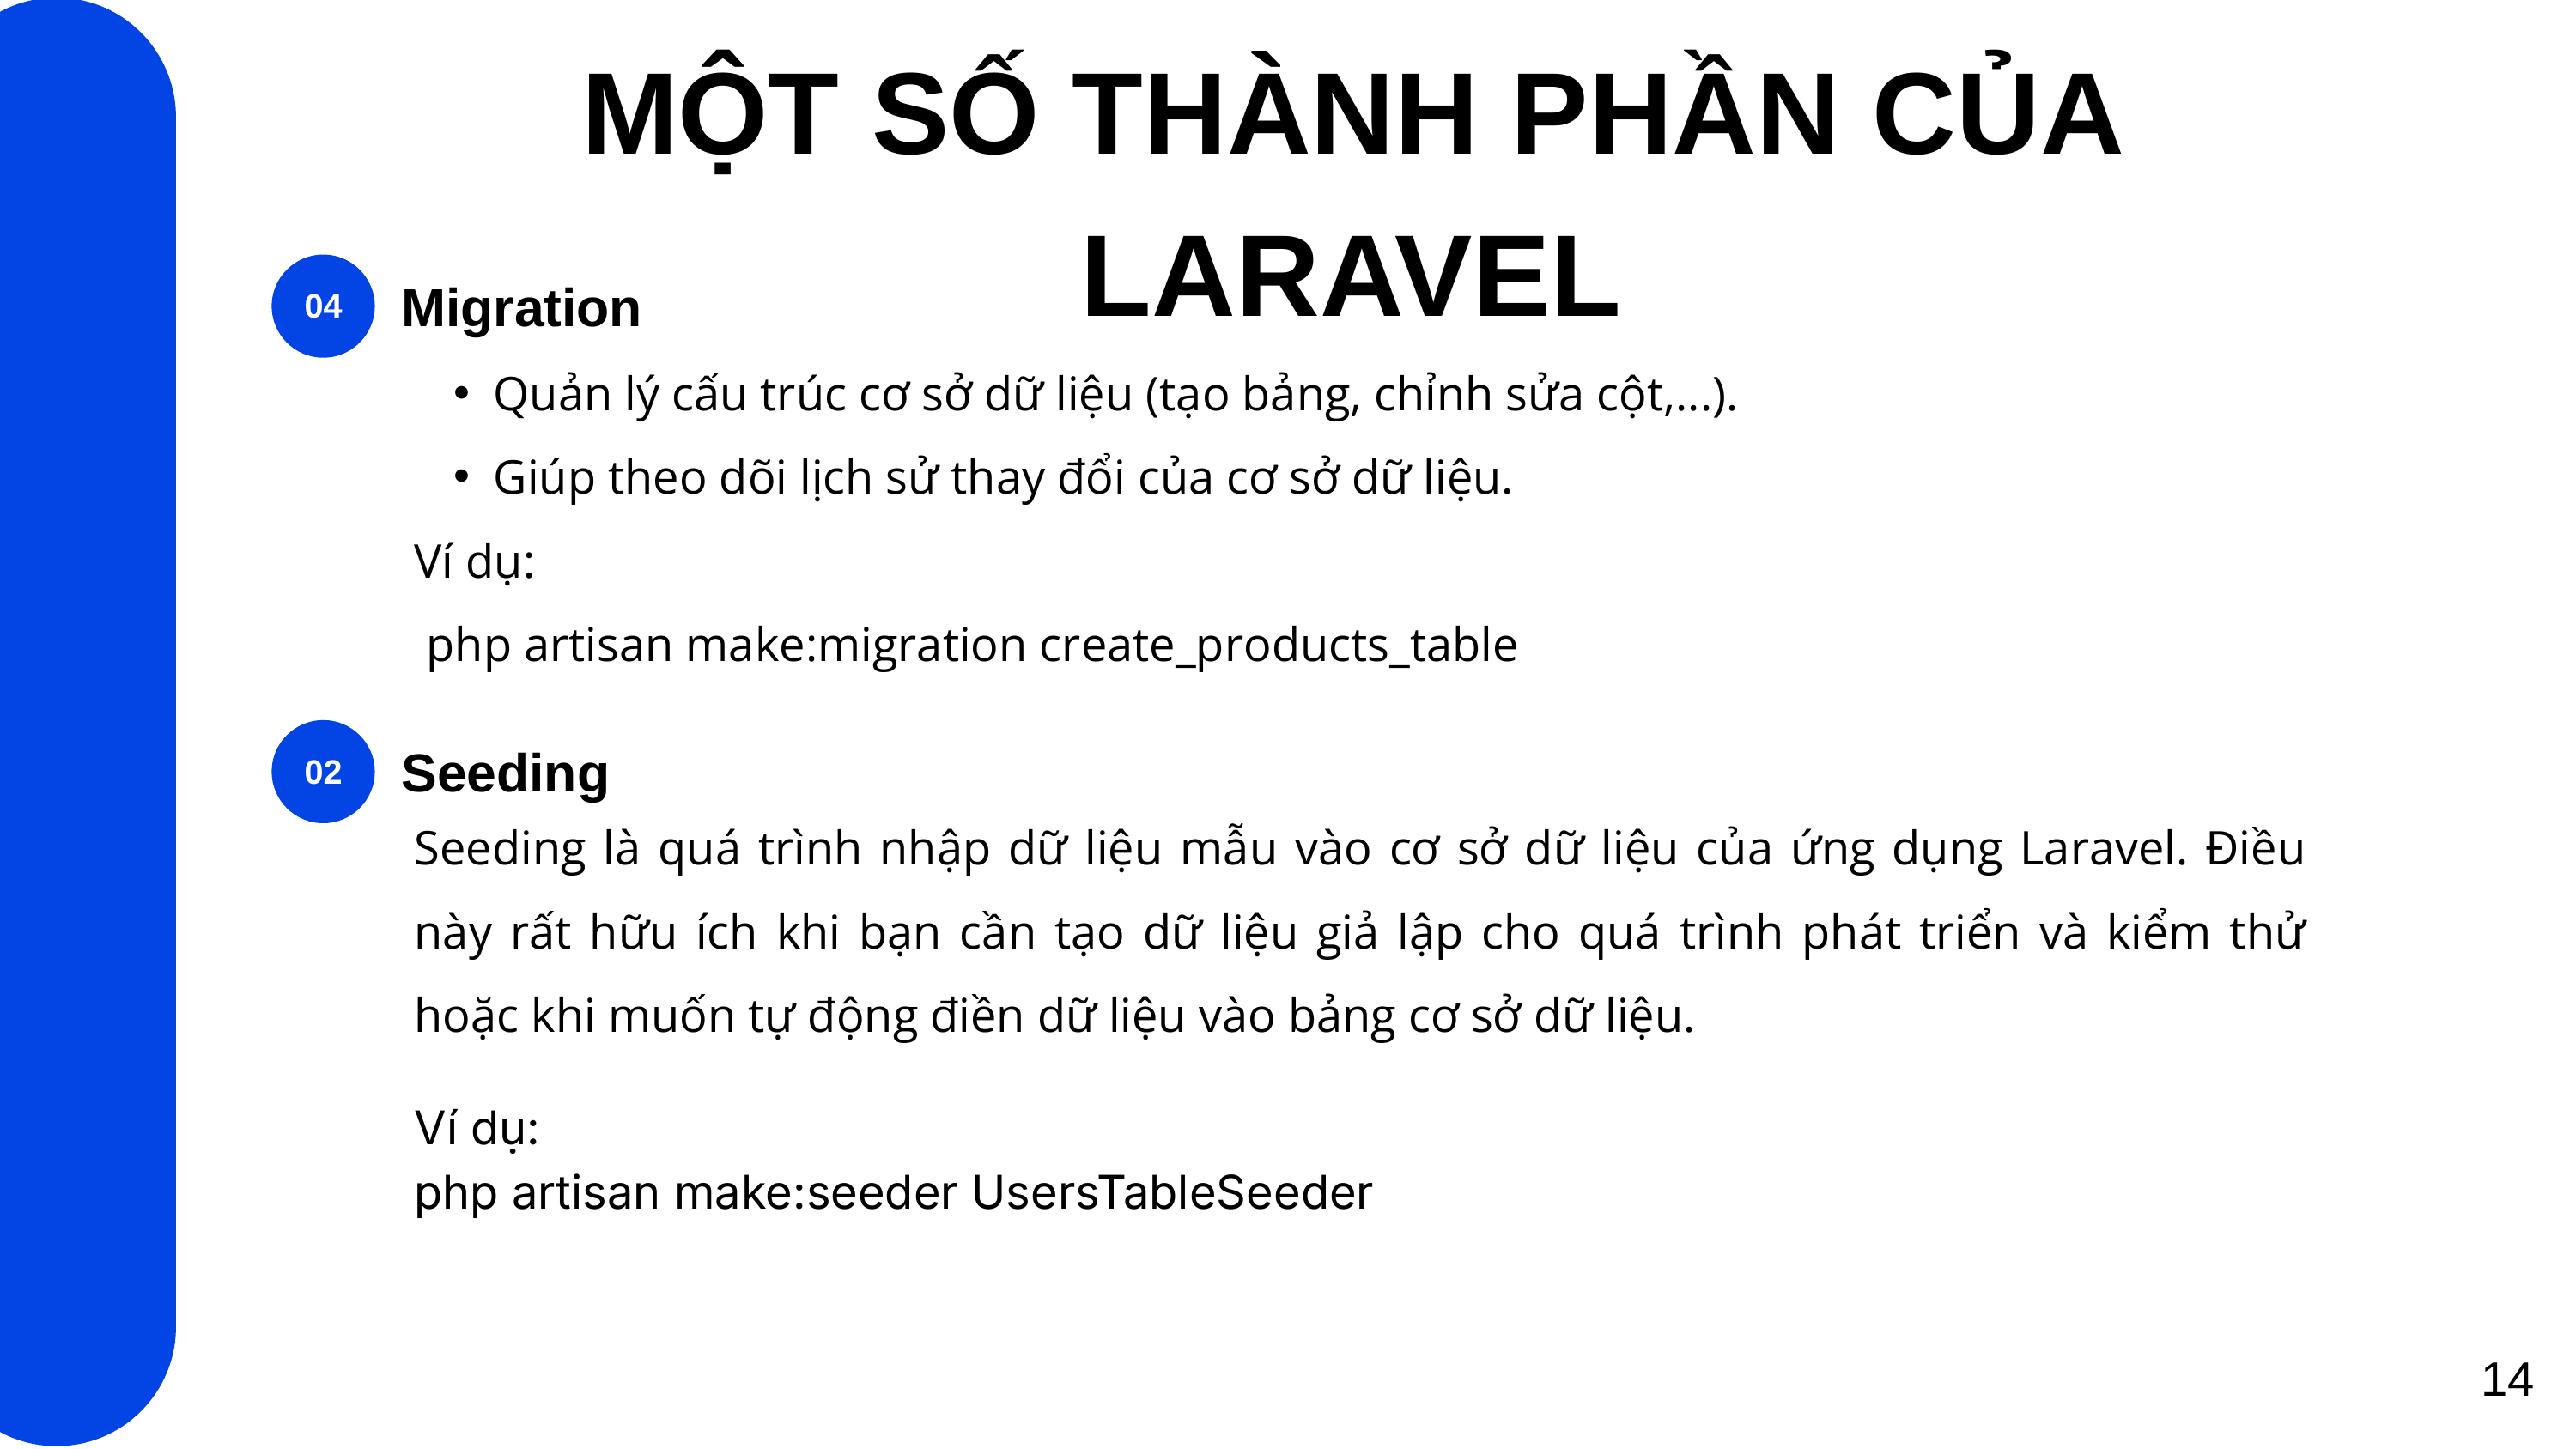

MỘT SỐ THÀNH PHẦN CỦA LARAVEL
OVERVIEW

04
Migration

Quản lý cấu trúc cơ sở dữ liệu (tạo bảng, chỉnh sửa cột,...).
Giúp theo dõi lịch sử thay đổi của cơ sở dữ liệu.
Ví dụ:
 php artisan make:migration create_products_table

02
Seeding
Seeding là quá trình nhập dữ liệu mẫu vào cơ sở dữ liệu của ứng dụng Laravel. Điều này rất hữu ích khi bạn cần tạo dữ liệu giả lập cho quá trình phát triển và kiểm thử hoặc khi muốn tự động điền dữ liệu vào bảng cơ sở dữ liệu.
Ví dụ:
php artisan make:seeder UsersTableSeeder

14